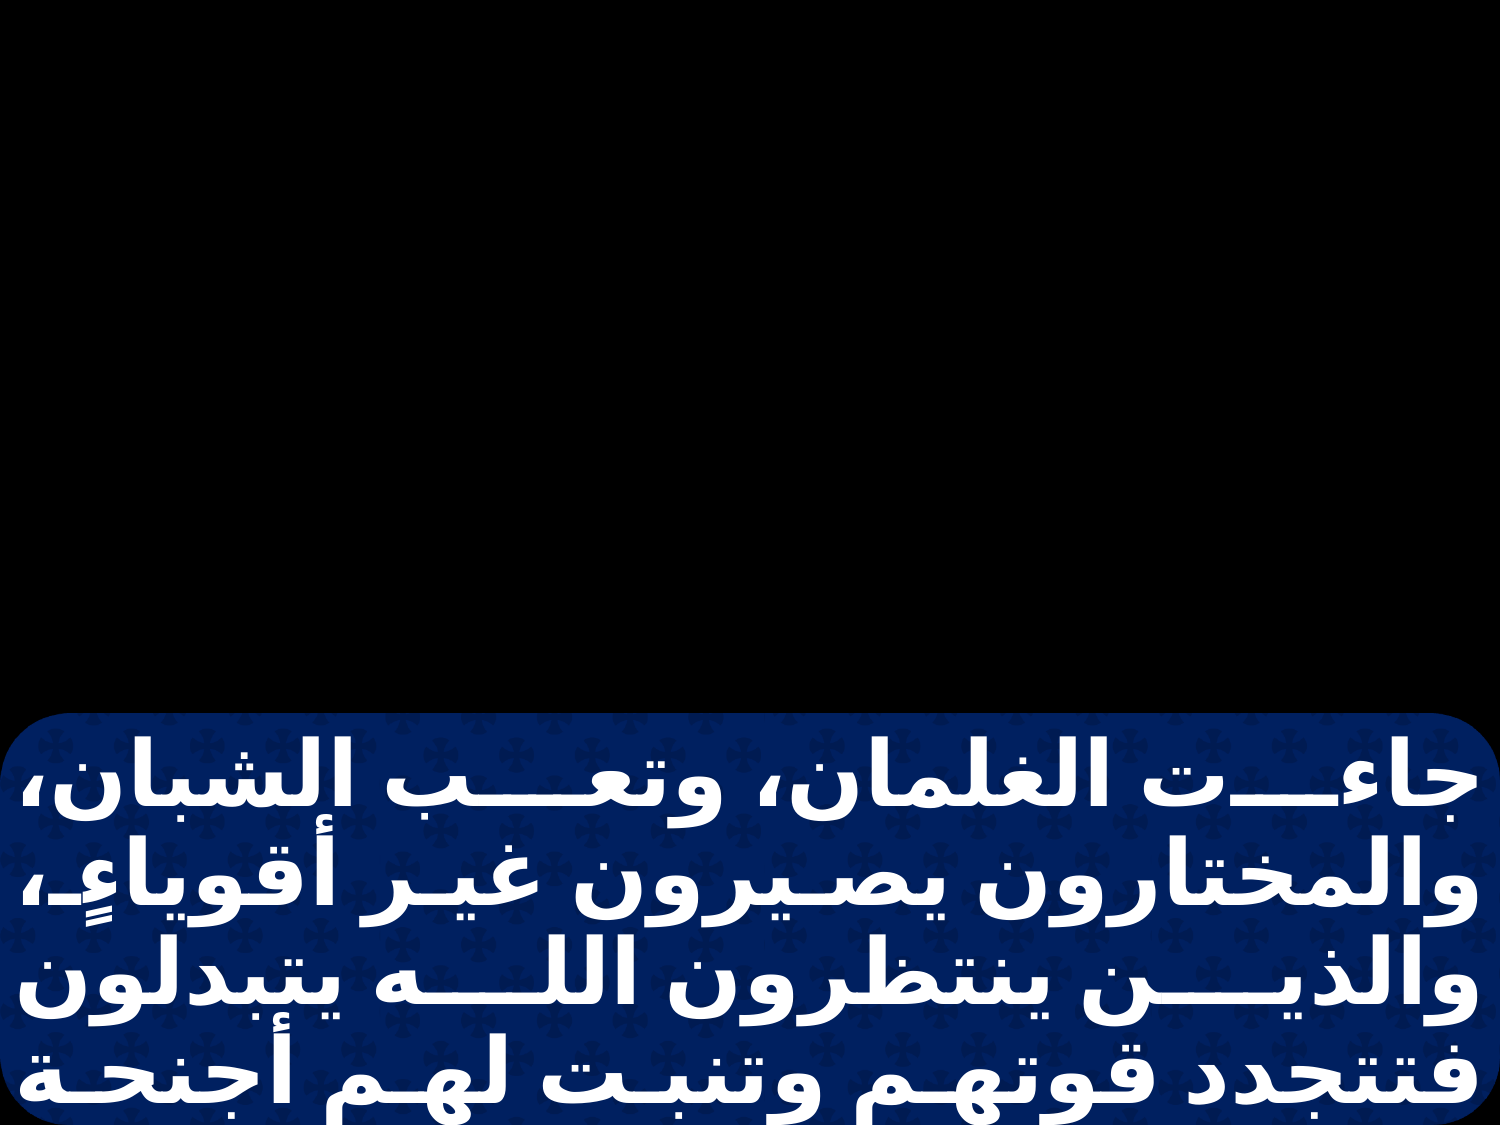

جاءت الغلمان، وتعب الشبان، والمختارون يصيرون غير أقوياءٍ، والذين ينتظرون الله يتبدلون فتتجدد قوتهم وتنبت لهم أجنحة كالنسور يسرعون ولا يتعبون. يمشون ولا يعيون.